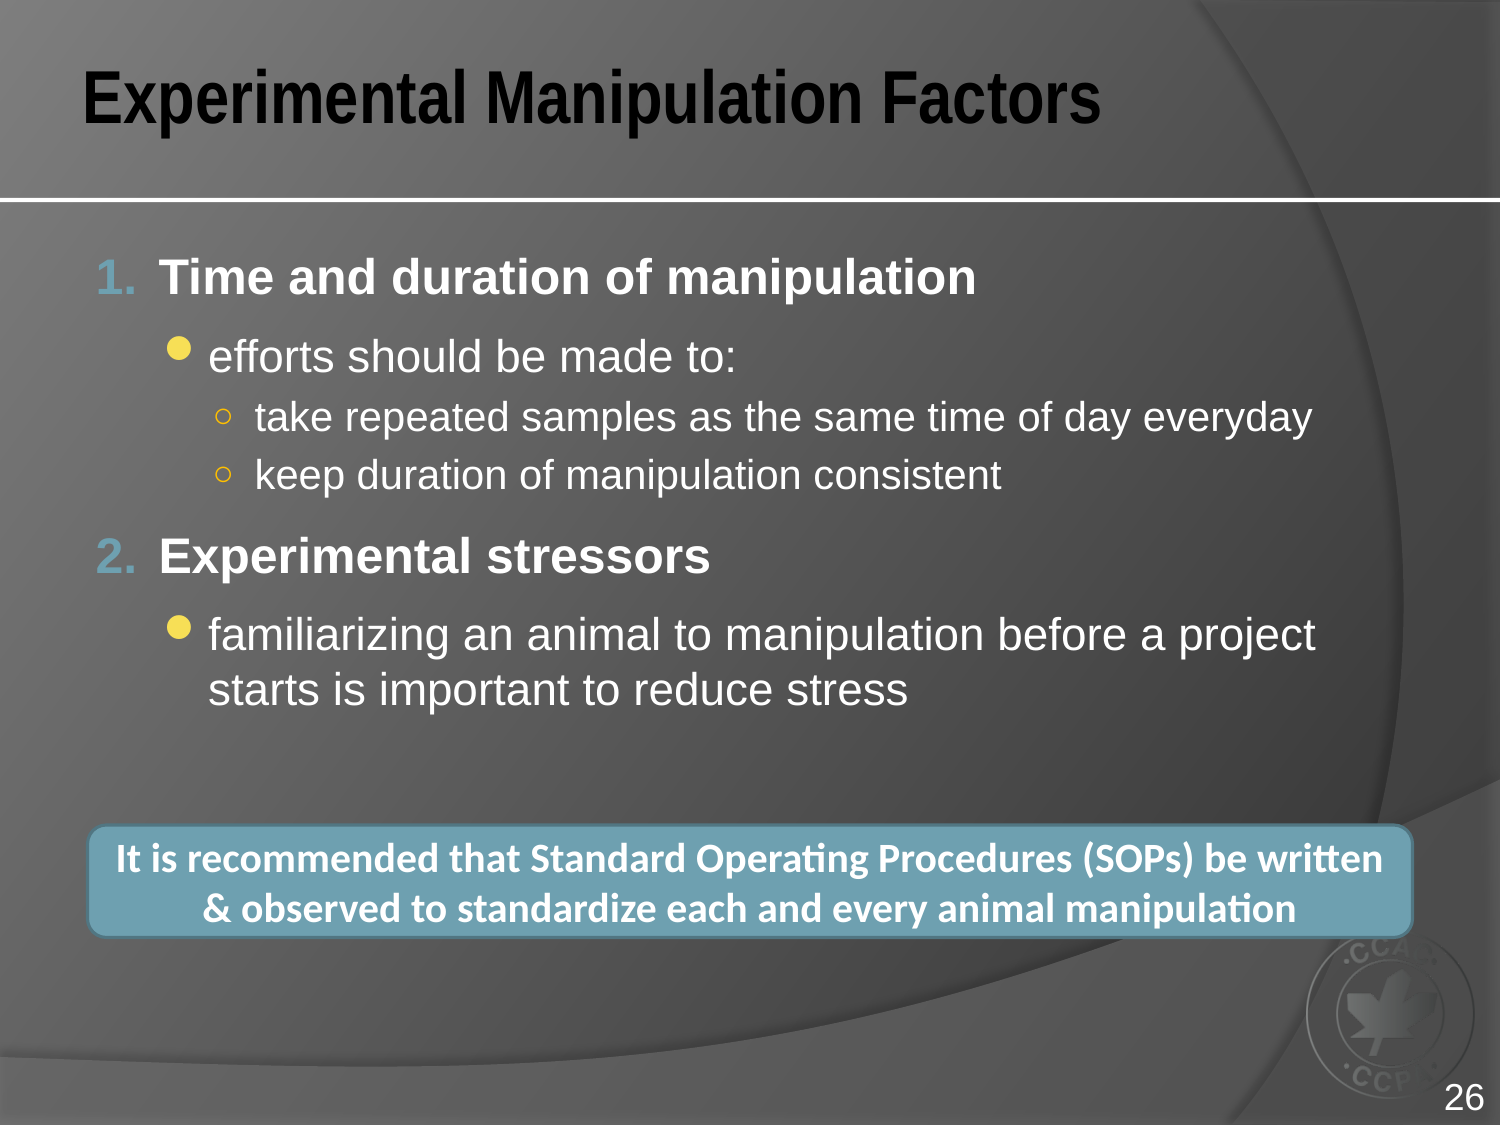

# Experimental Manipulation Factors
1.	Time and duration of manipulation
efforts should be made to:
take repeated samples as the same time of day everyday
keep duration of manipulation consistent
2.	Experimental stressors
familiarizing an animal to manipulation before a project starts is important to reduce stress

It is recommended that Standard Operating Procedures (SOPs) be written & observed to standardize each and every animal manipulation
26